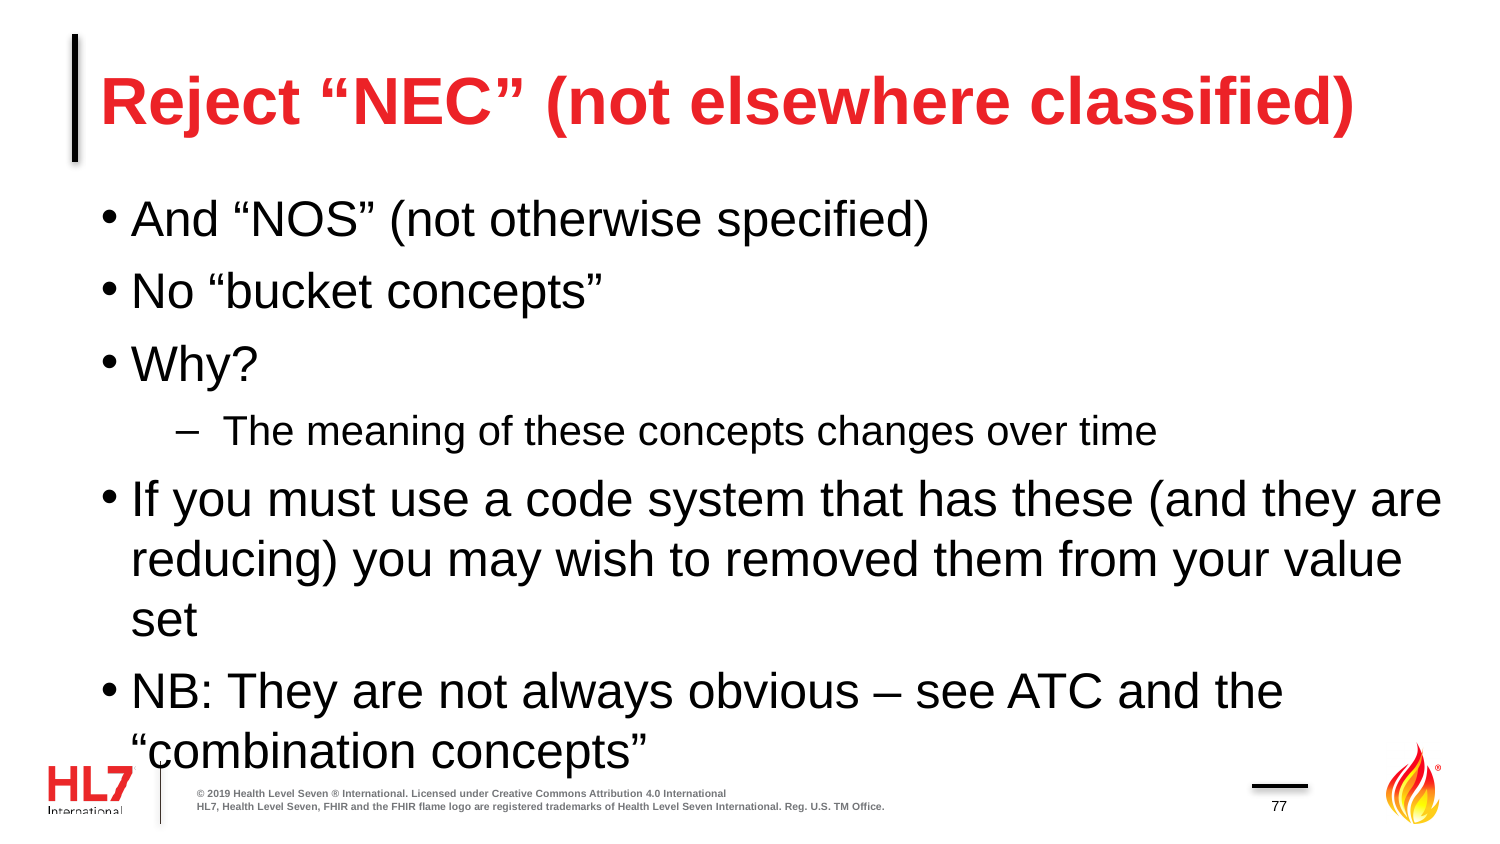

# Reject “NEC” (not elsewhere classified)
And “NOS” (not otherwise specified)
No “bucket concepts”
Why?
The meaning of these concepts changes over time
If you must use a code system that has these (and they are reducing) you may wish to removed them from your value set
NB: They are not always obvious – see ATC and the “combination concepts”

© 2019 Health Level Seven ® International. Licensed under Creative Commons Attribution 4.0 International
HL7, Health Level Seven, FHIR and the FHIR flame logo are registered trademarks of Health Level Seven International. Reg. U.S. TM Office.
77